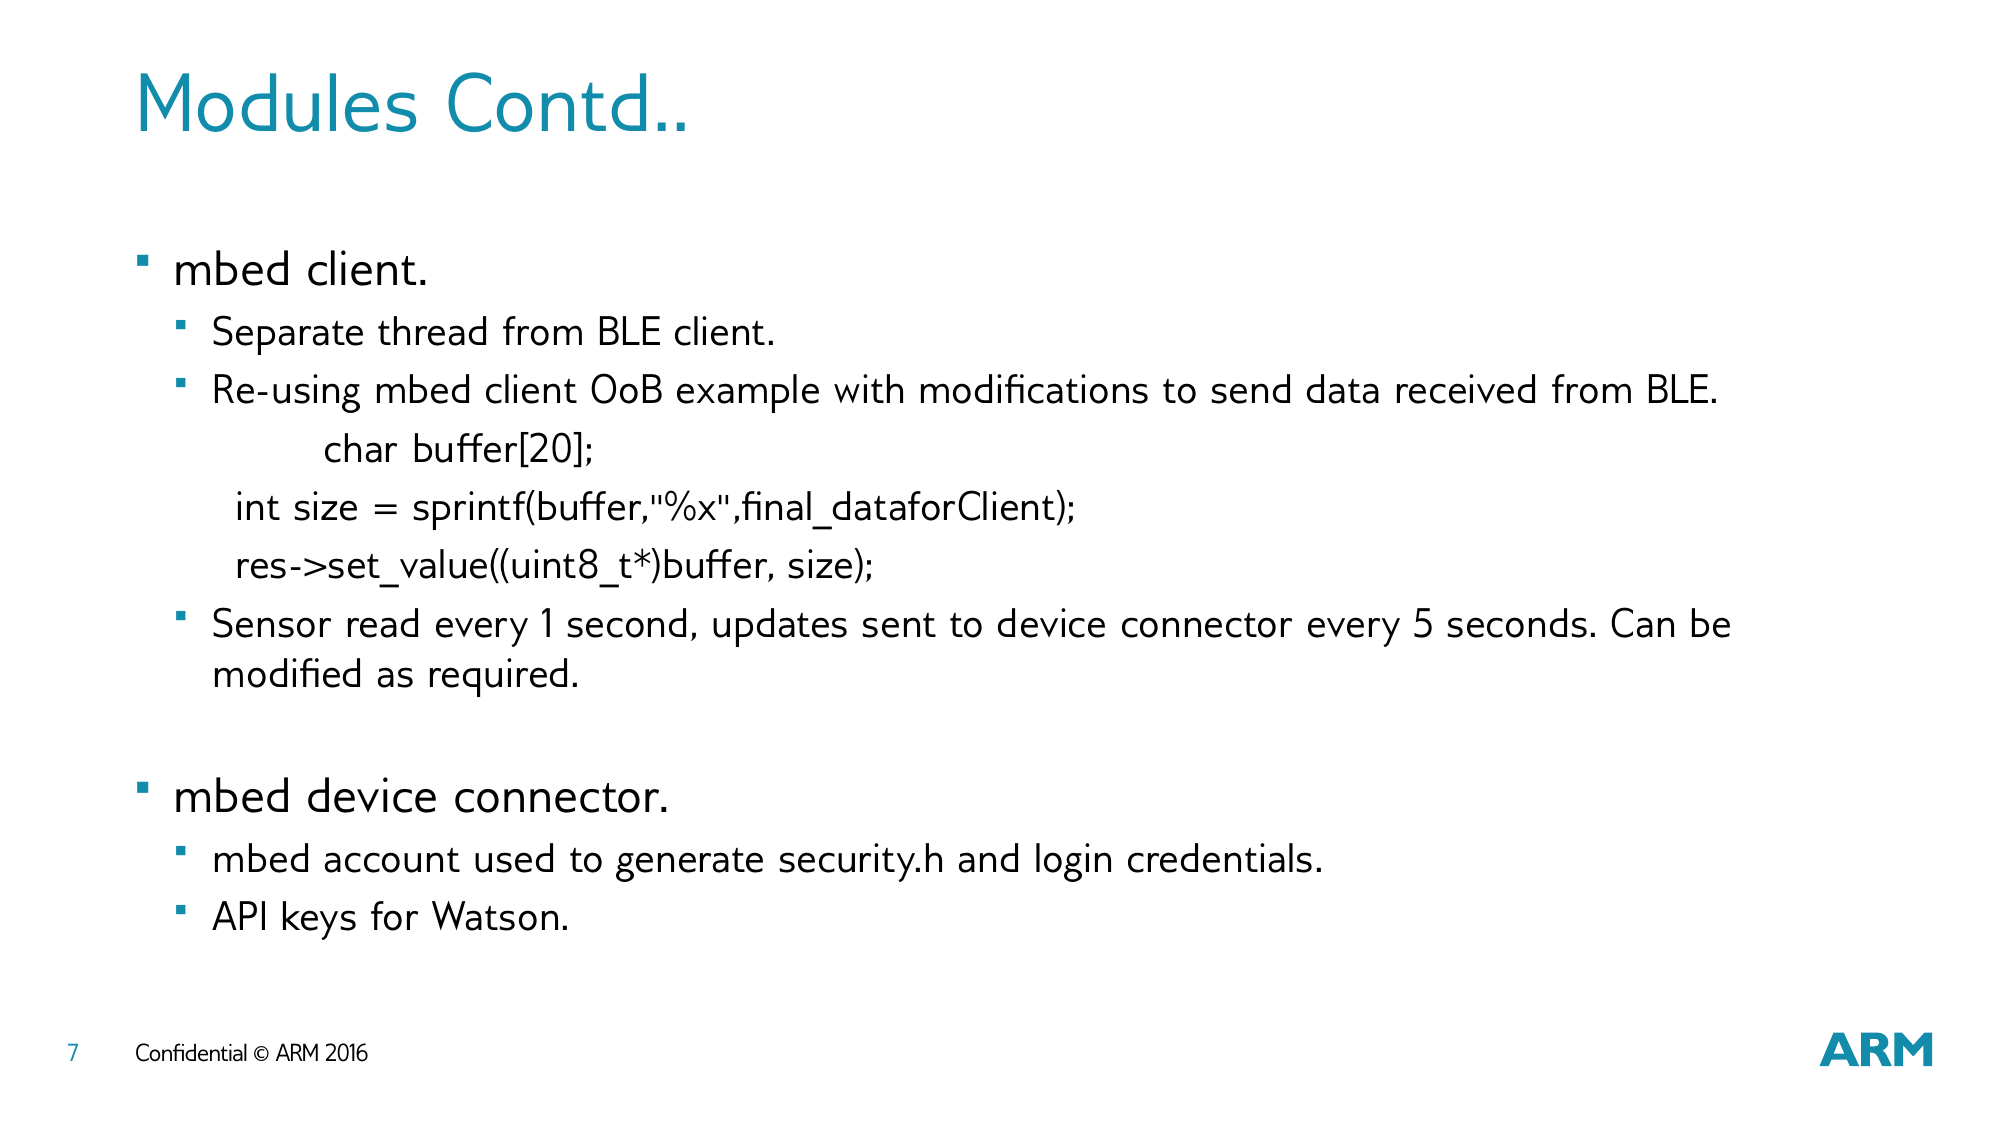

# Modules Contd..
mbed client.
Separate thread from BLE client.
Re-using mbed client OoB example with modifications to send data received from BLE.
	char buffer[20];
     int size = sprintf(buffer,"%x",final_dataforClient);
     res->set_value((uint8_t*)buffer, size);
Sensor read every 1 second, updates sent to device connector every 5 seconds. Can be modified as required.

mbed device connector.
mbed account used to generate security.h and login credentials.
API keys for Watson.